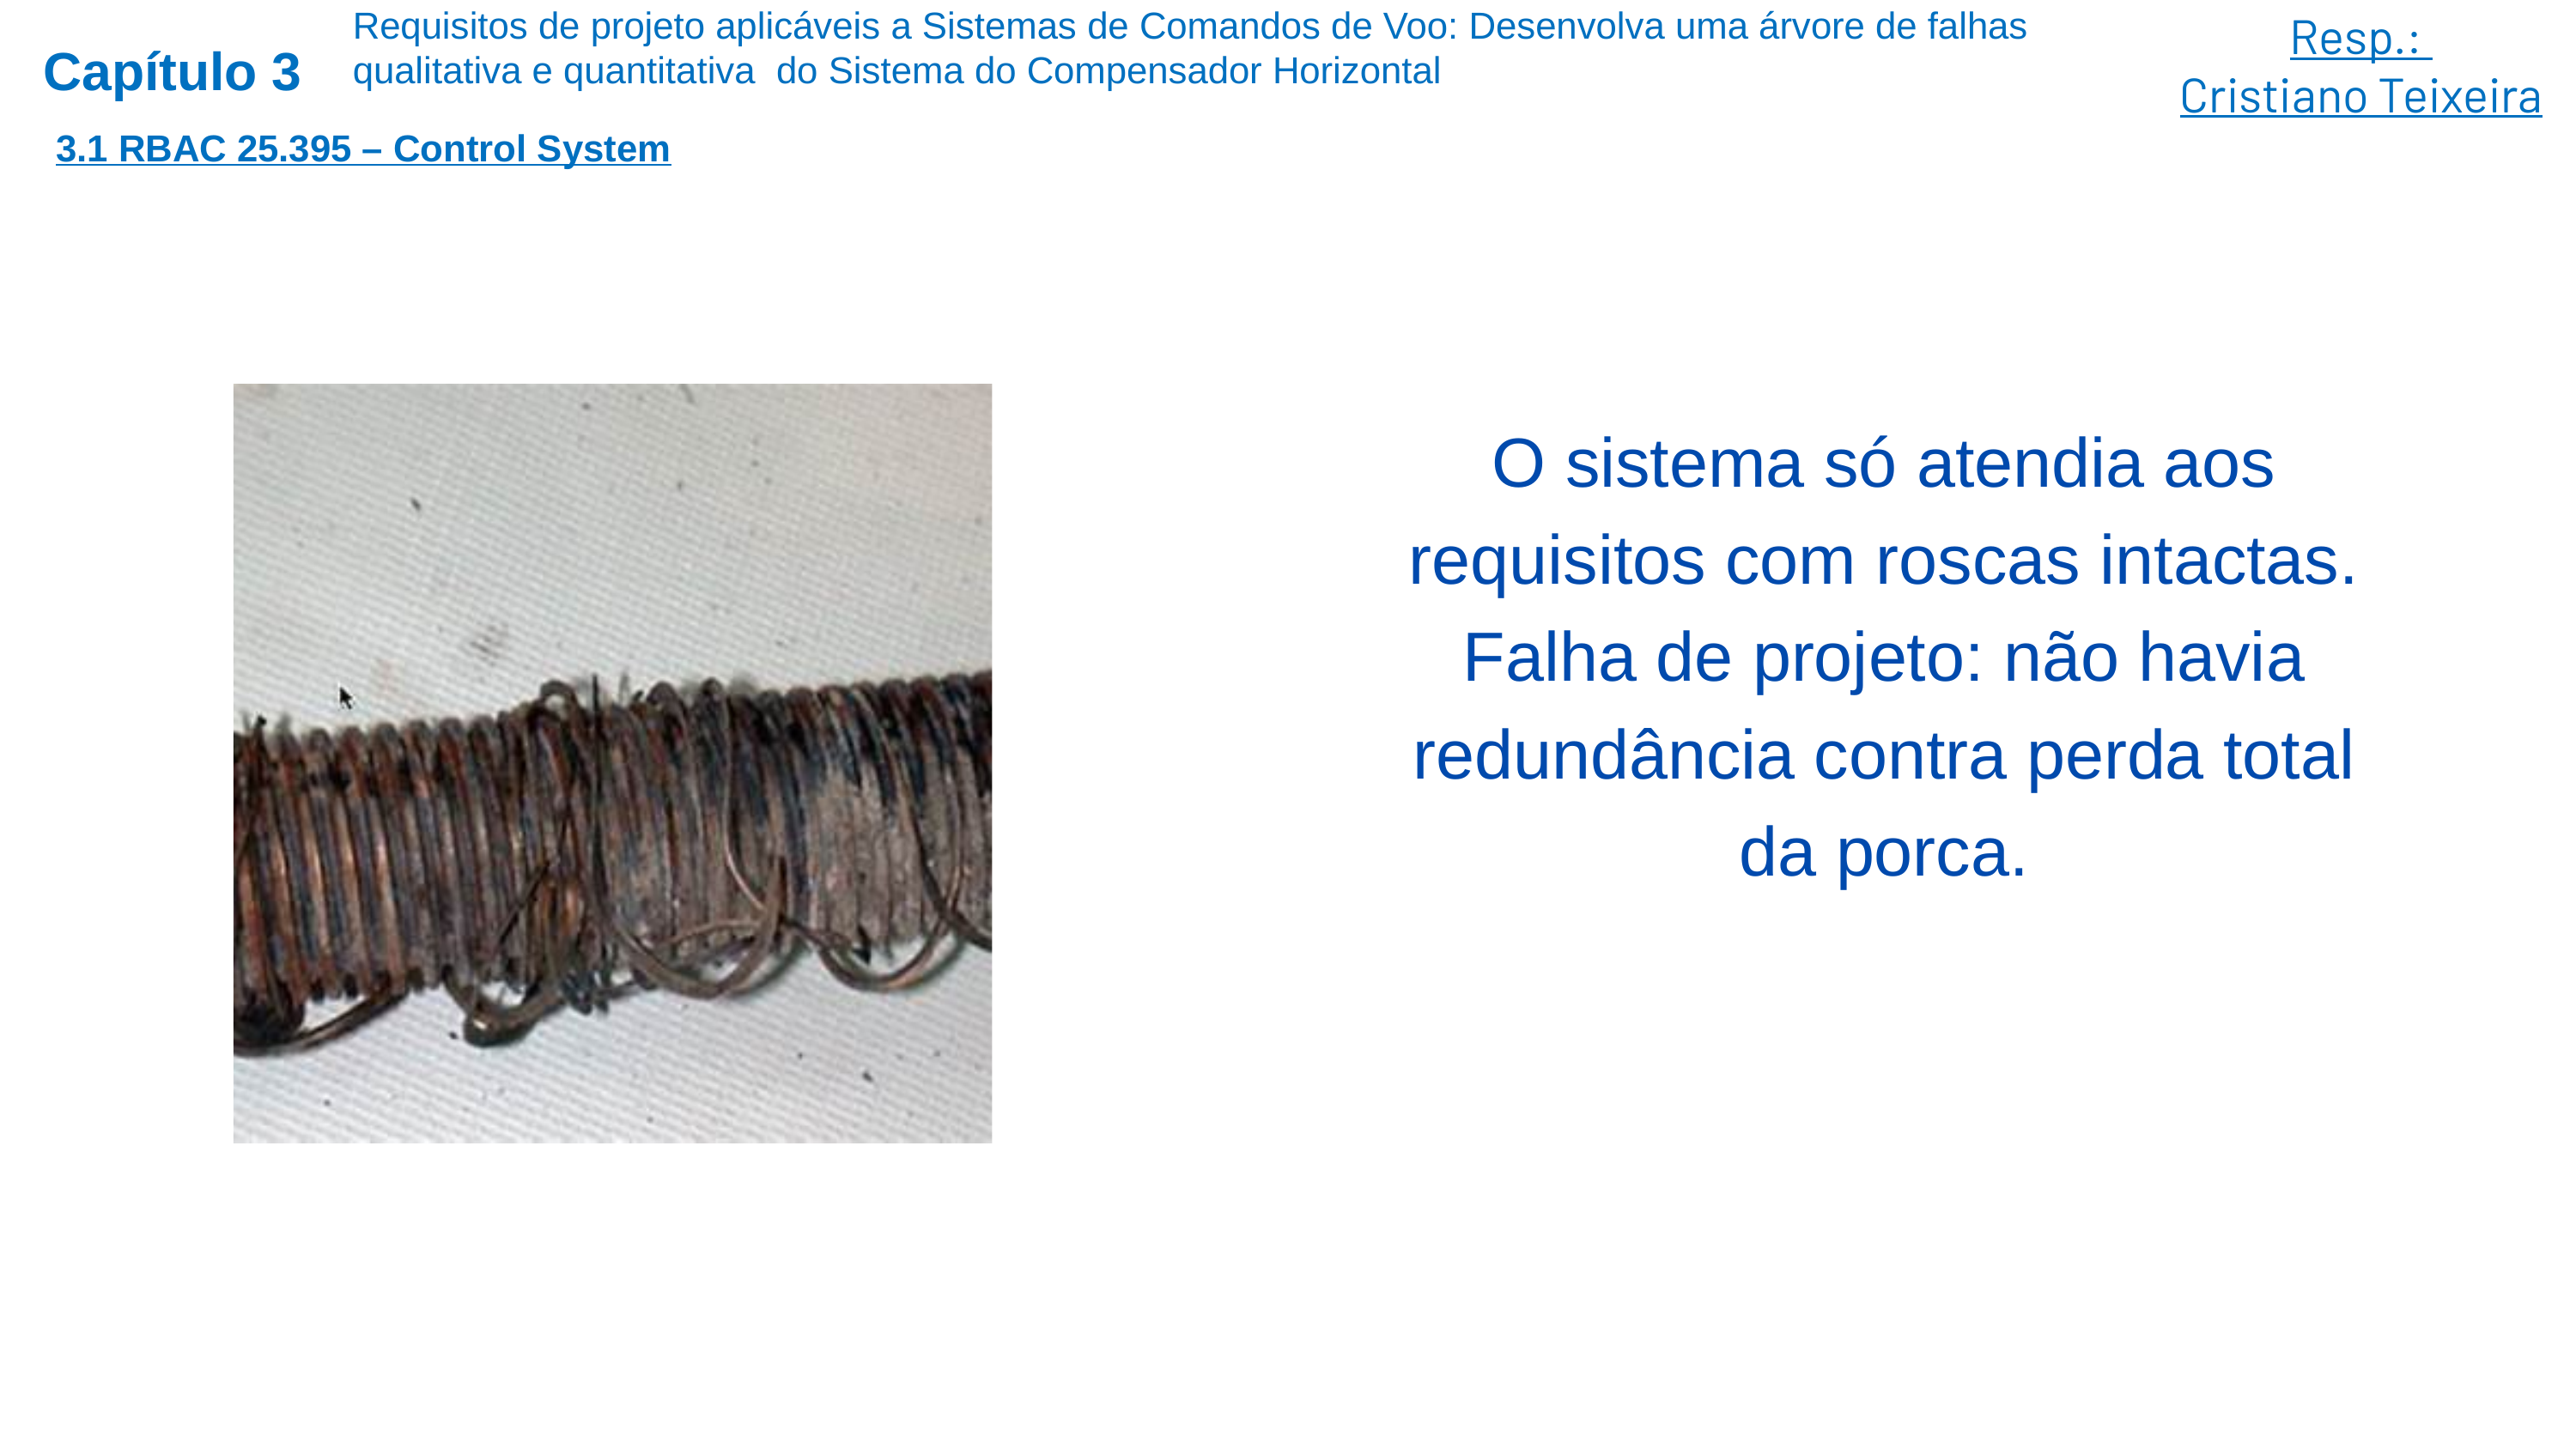

Requisitos de projeto aplicáveis a Sistemas de Comandos de Voo: Desenvolva uma árvore de falhas qualitativa e quantitativa  do Sistema do Compensador Horizontal
Resp.:
Cristiano Teixeira

Capítulo 3
3.1 RBAC 25.395 – Control System

O sistema só atendia aos requisitos com roscas intactas.
Falha de projeto: não havia redundância contra perda total da porca.